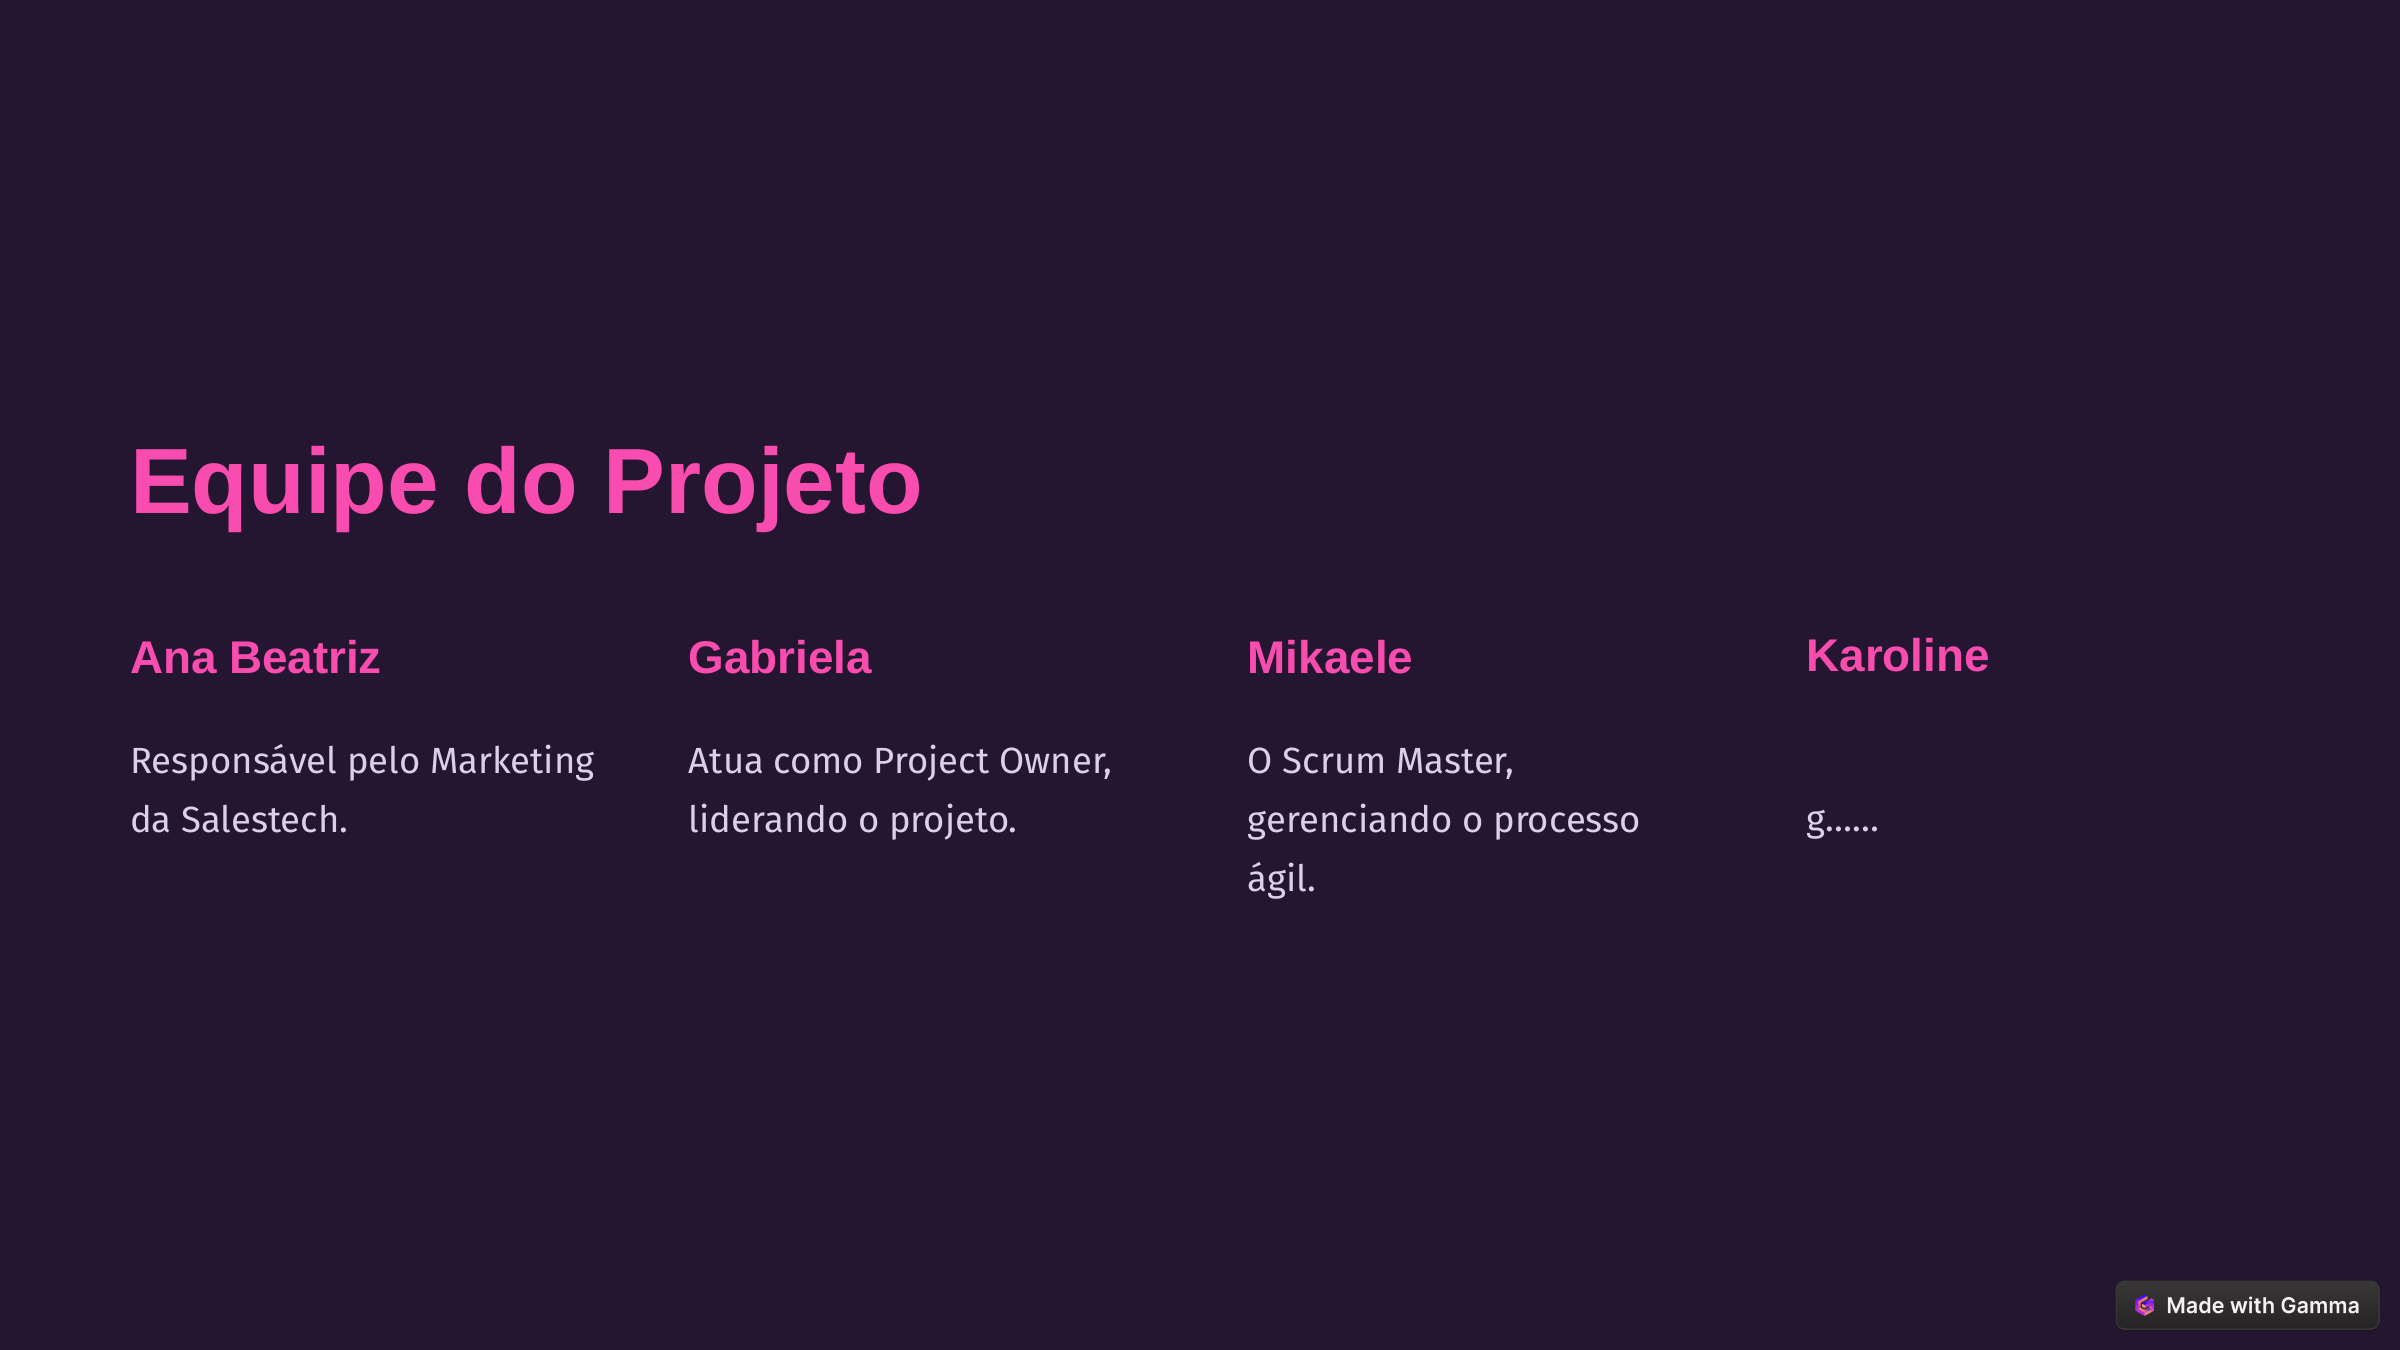

Equipe do Projeto
Ana Beatriz
Gabriela
Mikaele
Karoline

Responsável pelo Marketing da Salestech.
Atua como Project Owner, liderando o projeto.
O Scrum Master, gerenciando o processo ágil.
g……